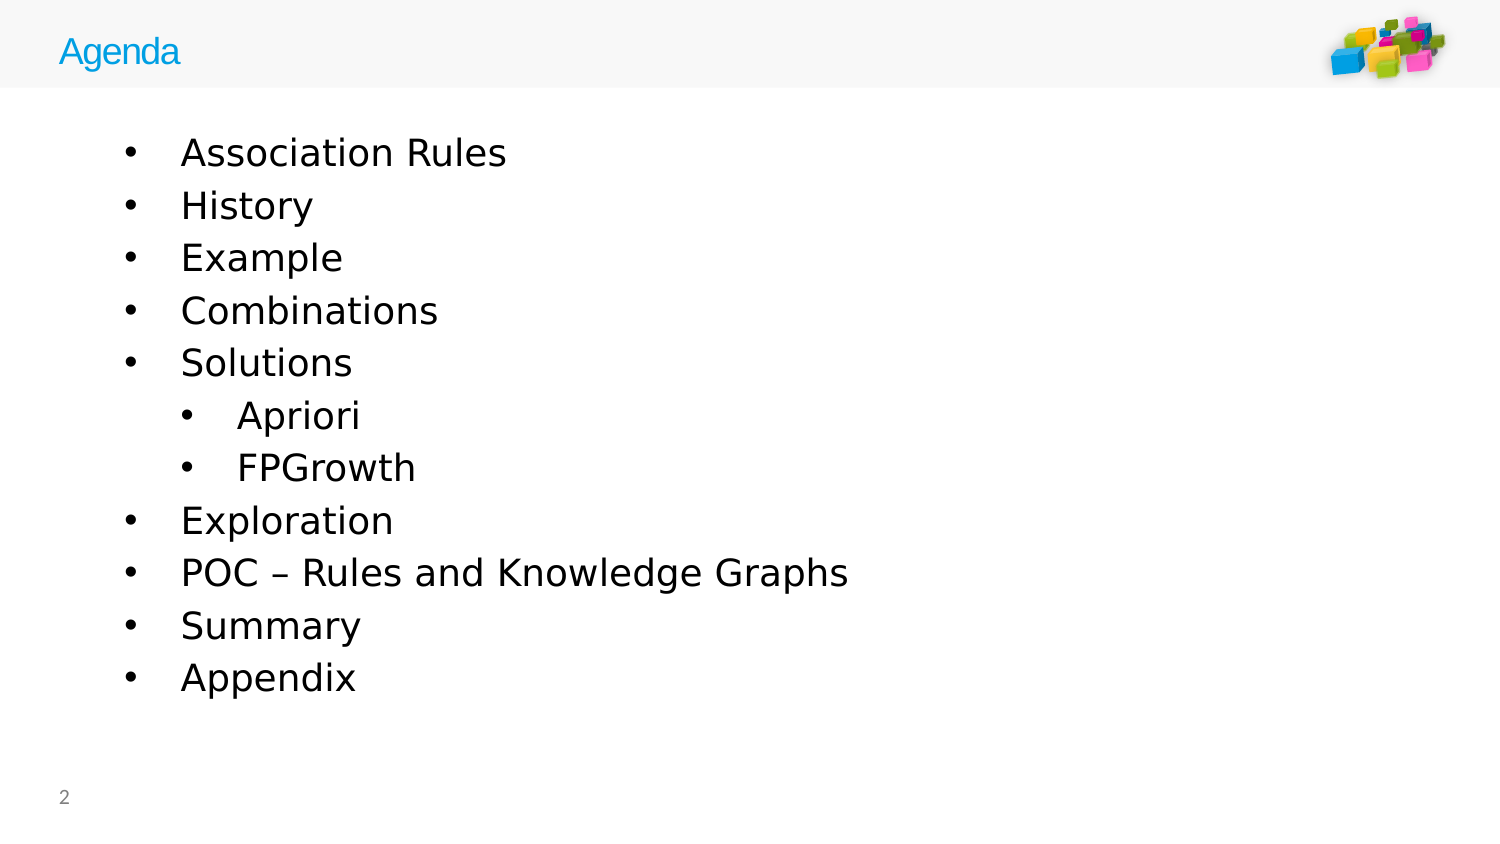

# Agenda
Association Rules
History
Example
Combinations
Solutions
Apriori
FPGrowth
Exploration
POC – Rules and Knowledge Graphs
Summary
Appendix